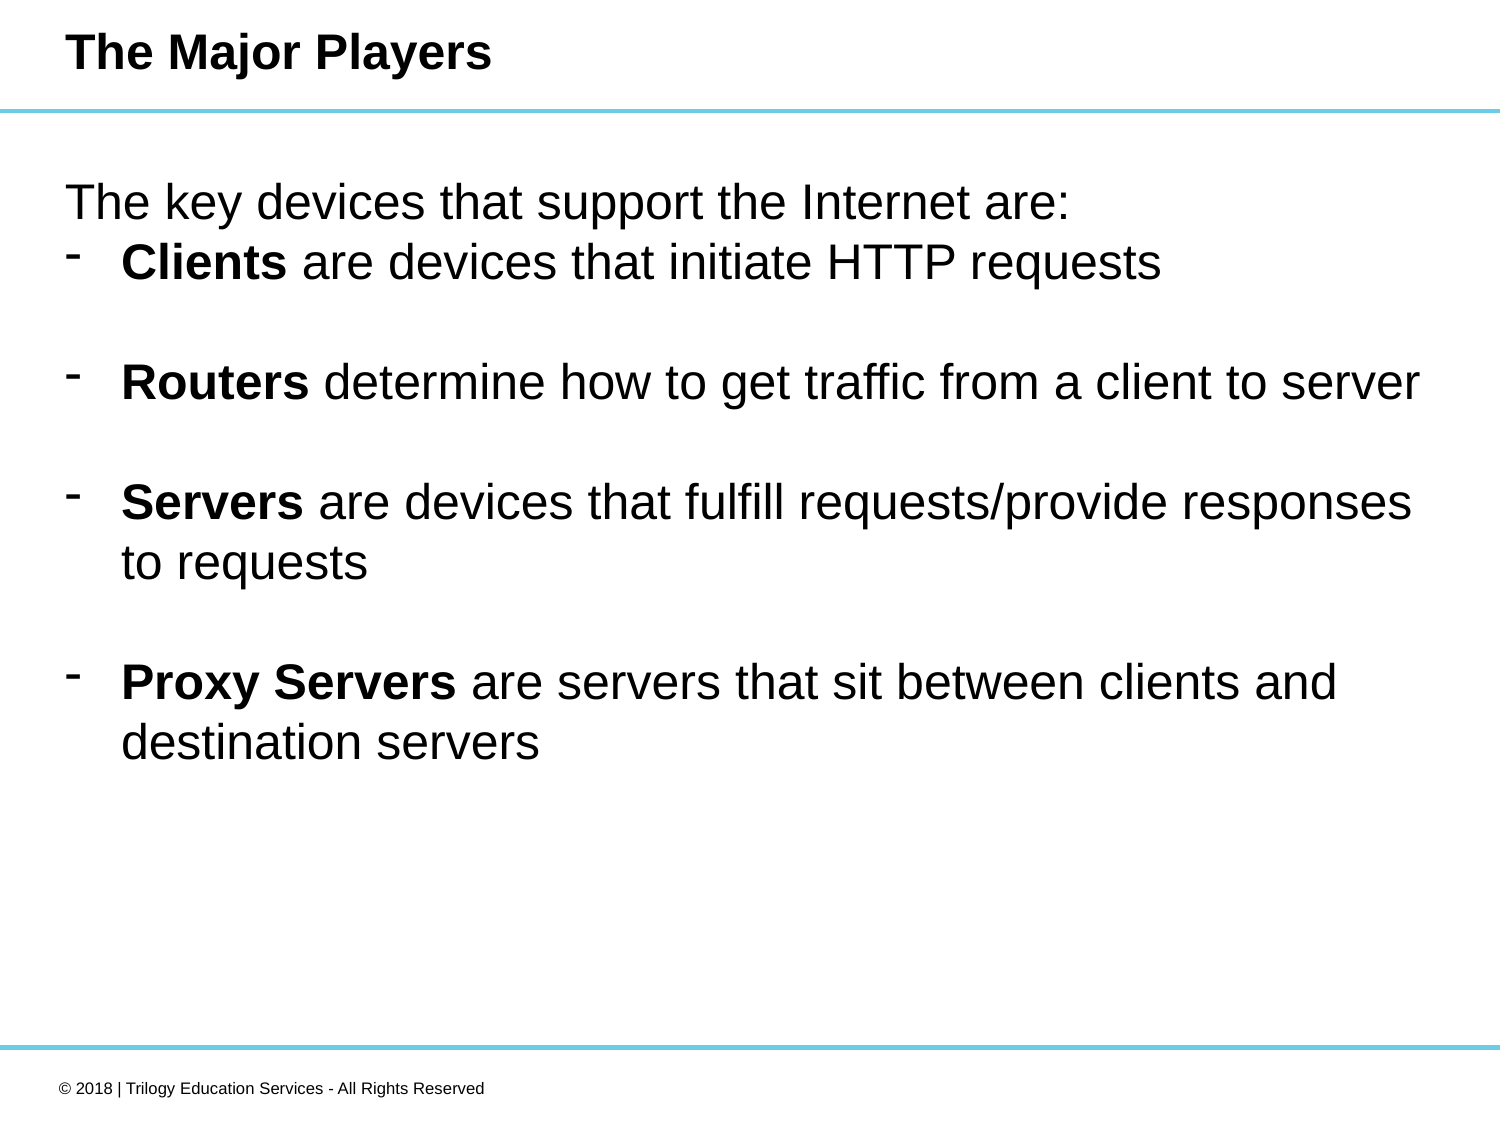

# The Major Players
The key devices that support the Internet are:
Clients are devices that initiate HTTP requests

Routers determine how to get traffic from a client to server

Servers are devices that fulfill requests/provide responses to requests

Proxy Servers are servers that sit between clients and destination servers